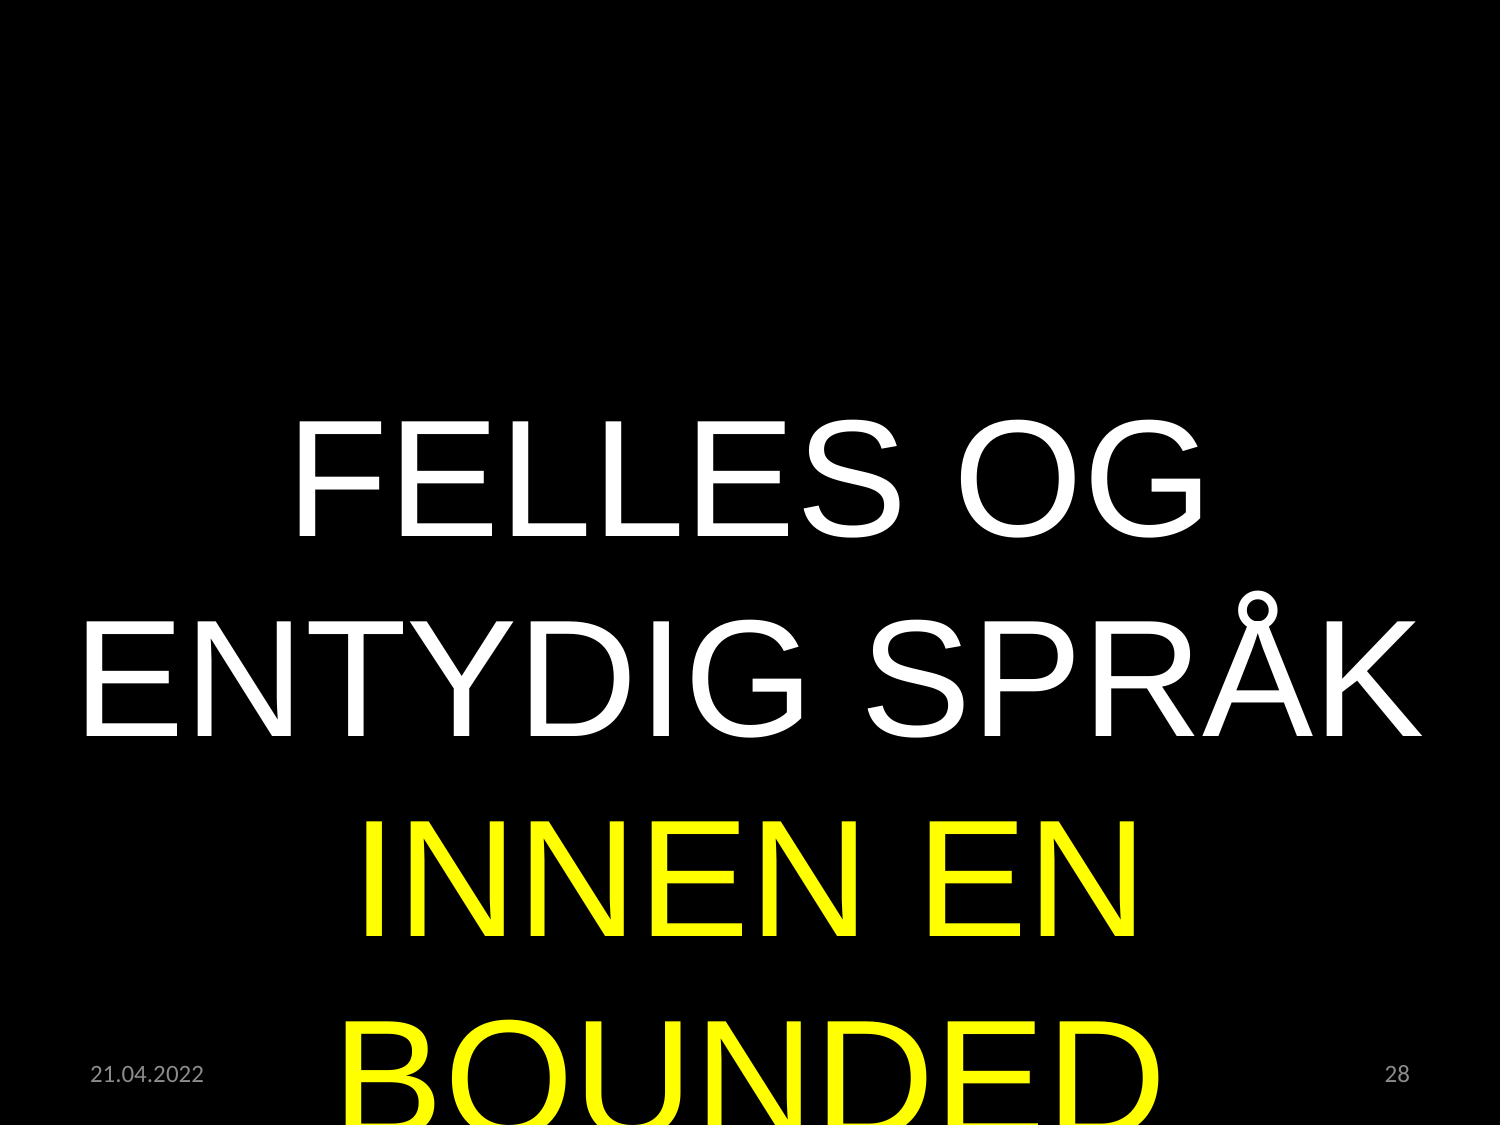

FELLES OG ENTYDIG SPRÅK INNEN EN BOUNDED CONTEXT
21.04.2022
28